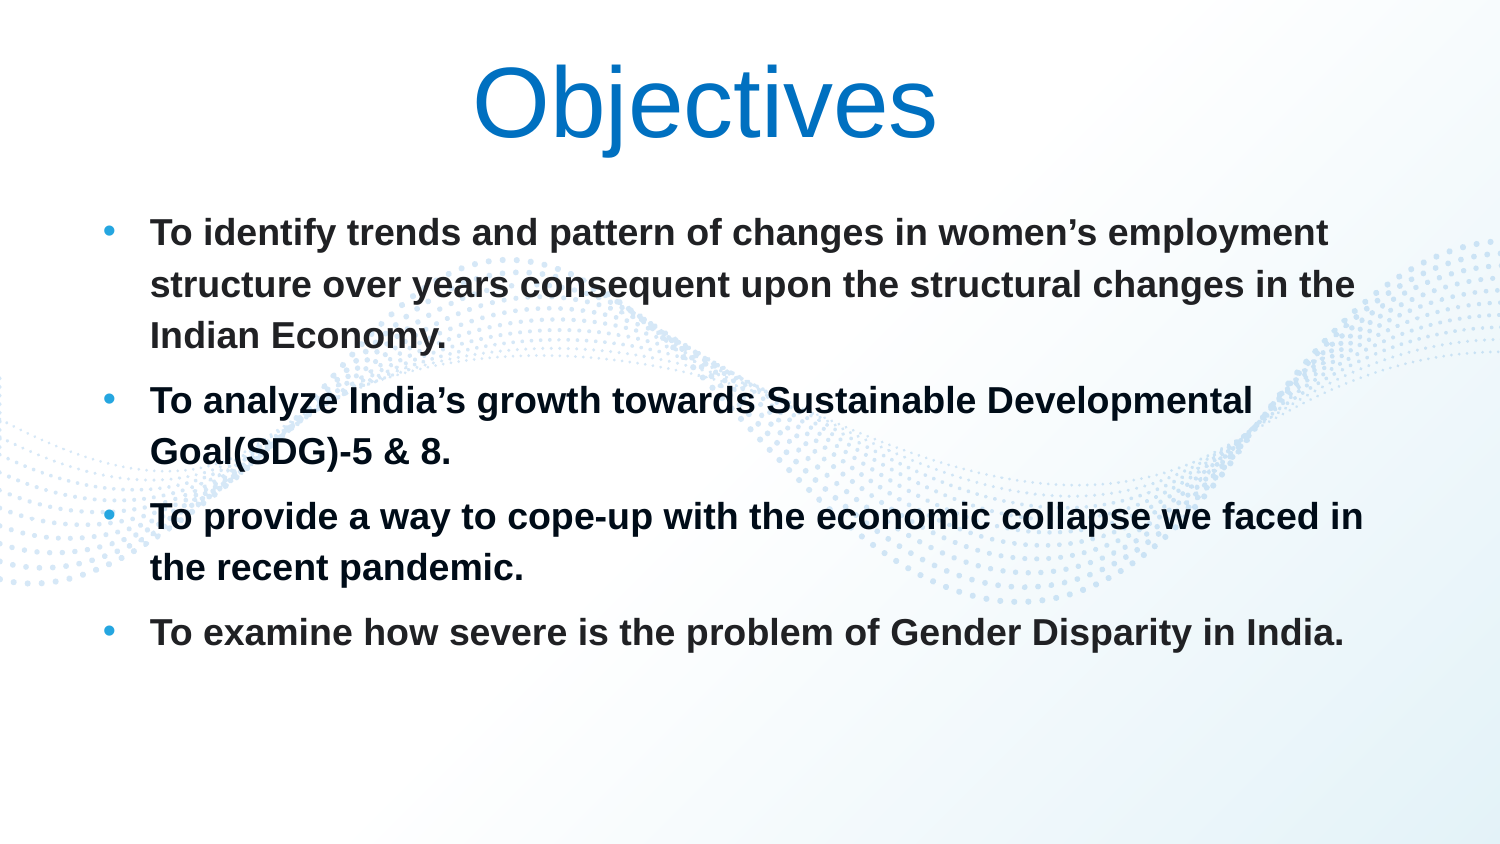

Objectives
To identify trends and pattern of changes in women’s employment structure over years consequent upon the structural changes in the Indian Economy.
To analyze India’s growth towards Sustainable Developmental Goal(SDG)-5 & 8.
To provide a way to cope-up with the economic collapse we faced in the recent pandemic.
To examine how severe is the problem of Gender Disparity in India.